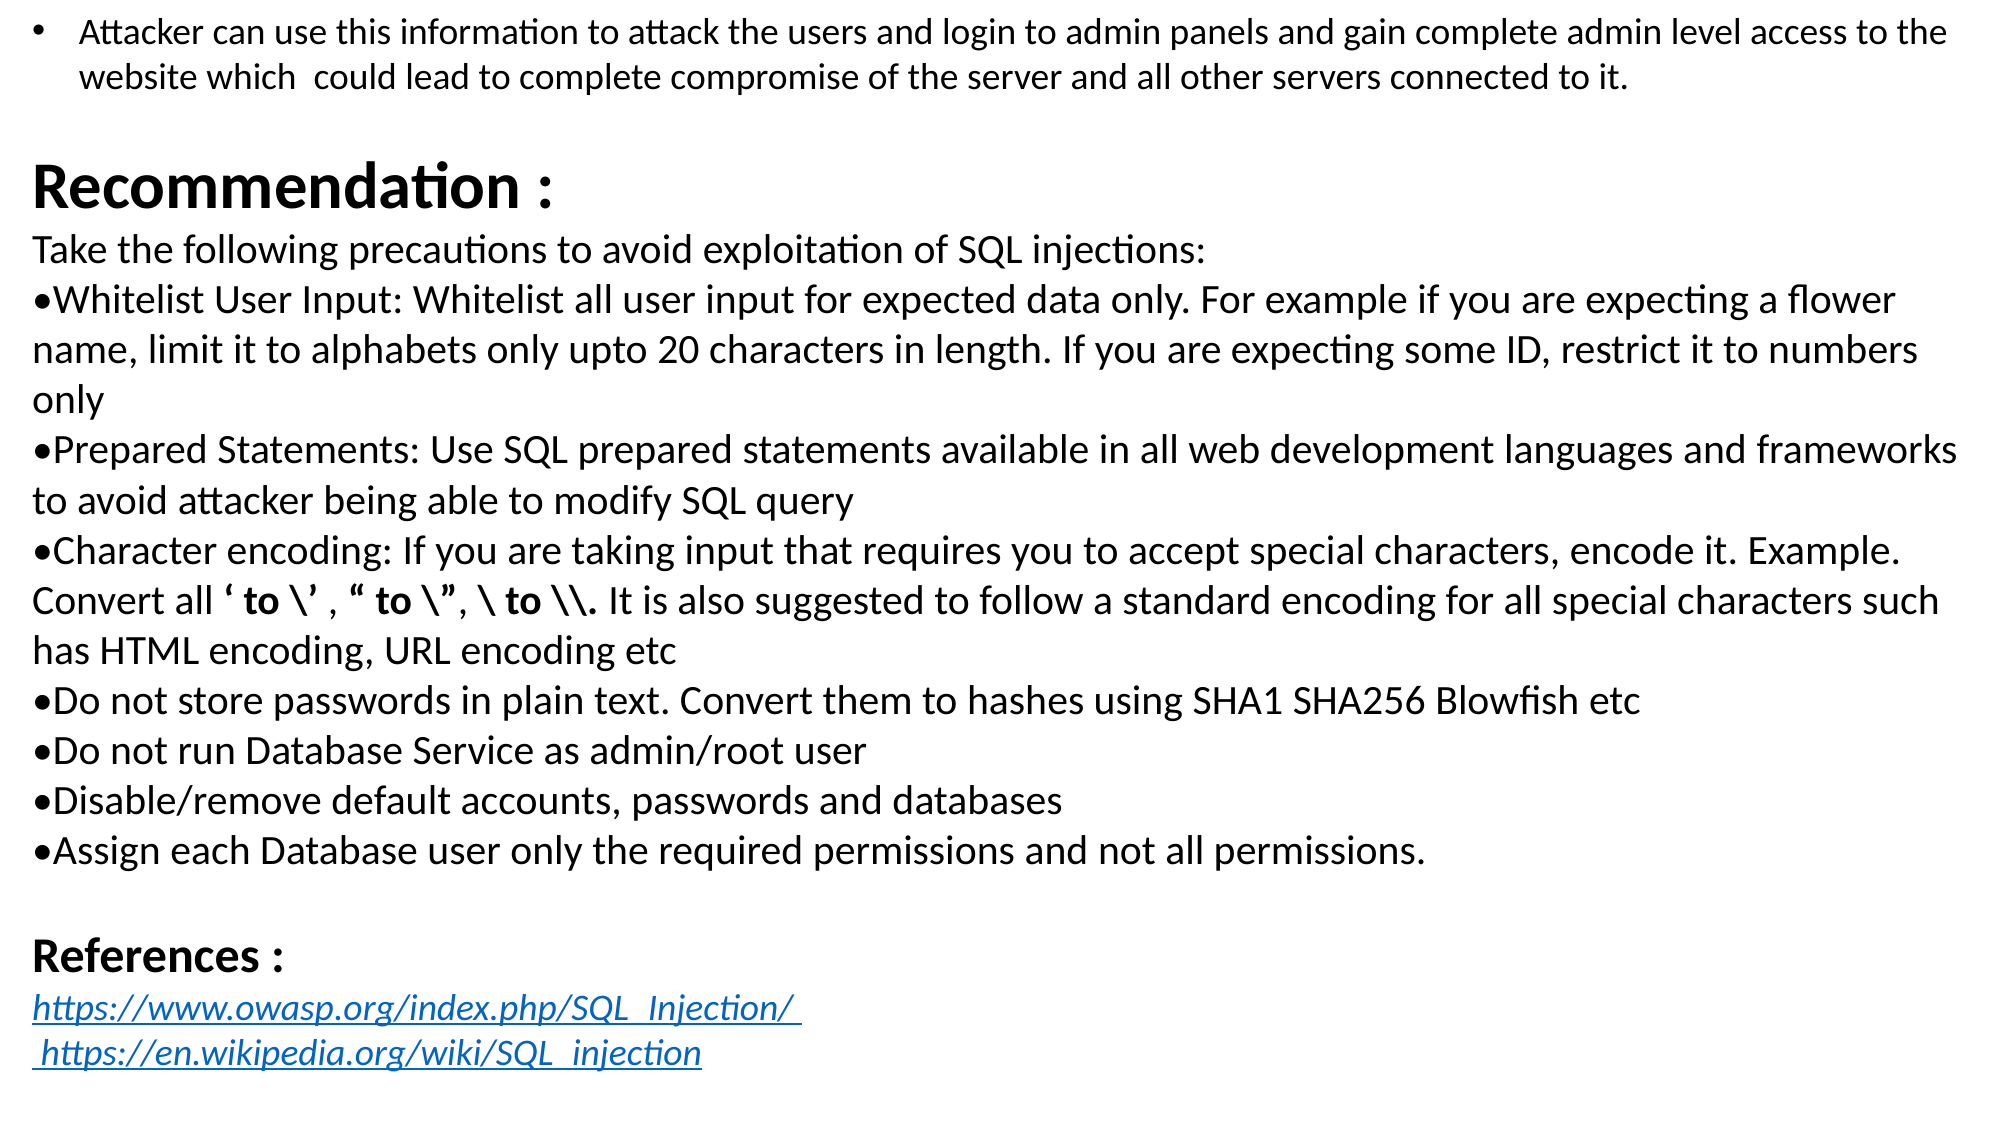

Attacker can use this information to attack the users and login to admin panels and gain complete admin level access to the website which  could lead to complete compromise of the server and all other servers connected to it.

Recommendation :
Take the following precautions to avoid exploitation of SQL injections:
•Whitelist User Input: Whitelist all user input for expected data only. For example if you are expecting a flower  name, limit it to alphabets only upto 20 characters in length. If you are expecting some ID, restrict it to numbers  only
•Prepared Statements: Use SQL prepared statements available in all web development languages and frameworks  to avoid attacker being able to modify SQL query
•Character encoding: If you are taking input that requires you to accept special characters, encode it. Example.  Convert all ‘ to \’ , “ to \”, \ to \\. It is also suggested to follow a standard encoding for all special characters such  has HTML encoding, URL encoding etc
•Do not store passwords in plain text. Convert them to hashes using SHA1 SHA256 Blowfish etc
•Do not run Database Service as admin/root user
•Disable/remove default accounts, passwords and databases
•Assign each Database user only the required permissions and not all permissions.

References :
https://www.owasp.org/index.php/SQL_Injection/
 https://en.wikipedia.org/wiki/SQL_injection